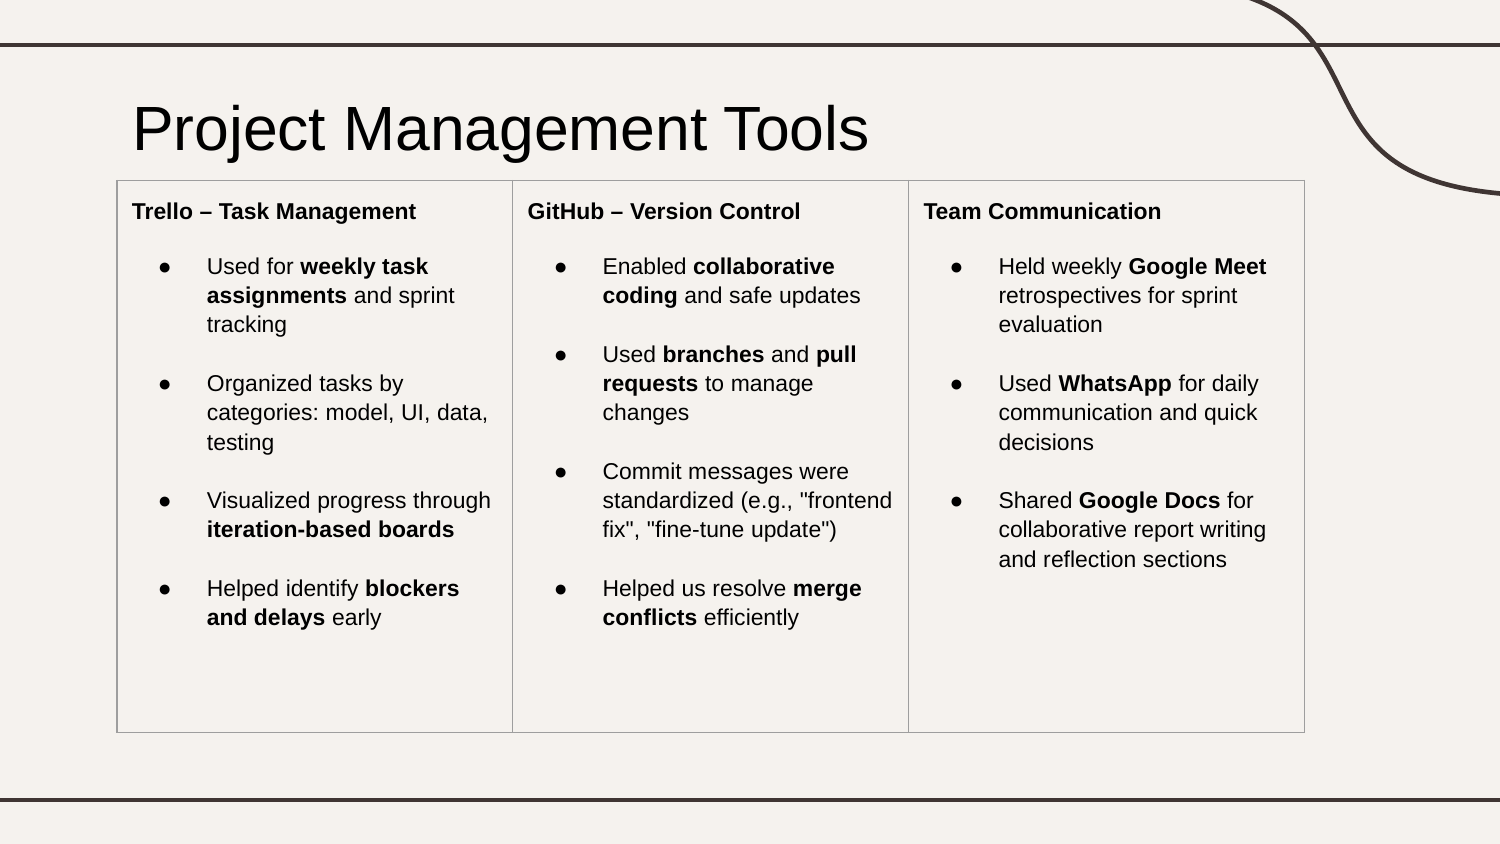

# Project Management Tools

| Trello – Task Management Used for weekly task assignments and sprint tracking Organized tasks by categories: model, UI, data, testing Visualized progress through iteration-based boards Helped identify blockers and delays early | GitHub – Version Control Enabled collaborative coding and safe updates Used branches and pull requests to manage changes Commit messages were standardized (e.g., "frontend fix", "fine-tune update") Helped us resolve merge conflicts efficiently | Team Communication Held weekly Google Meet retrospectives for sprint evaluation Used WhatsApp for daily communication and quick decisions Shared Google Docs for collaborative report writing and reflection sections |
| --- | --- | --- |